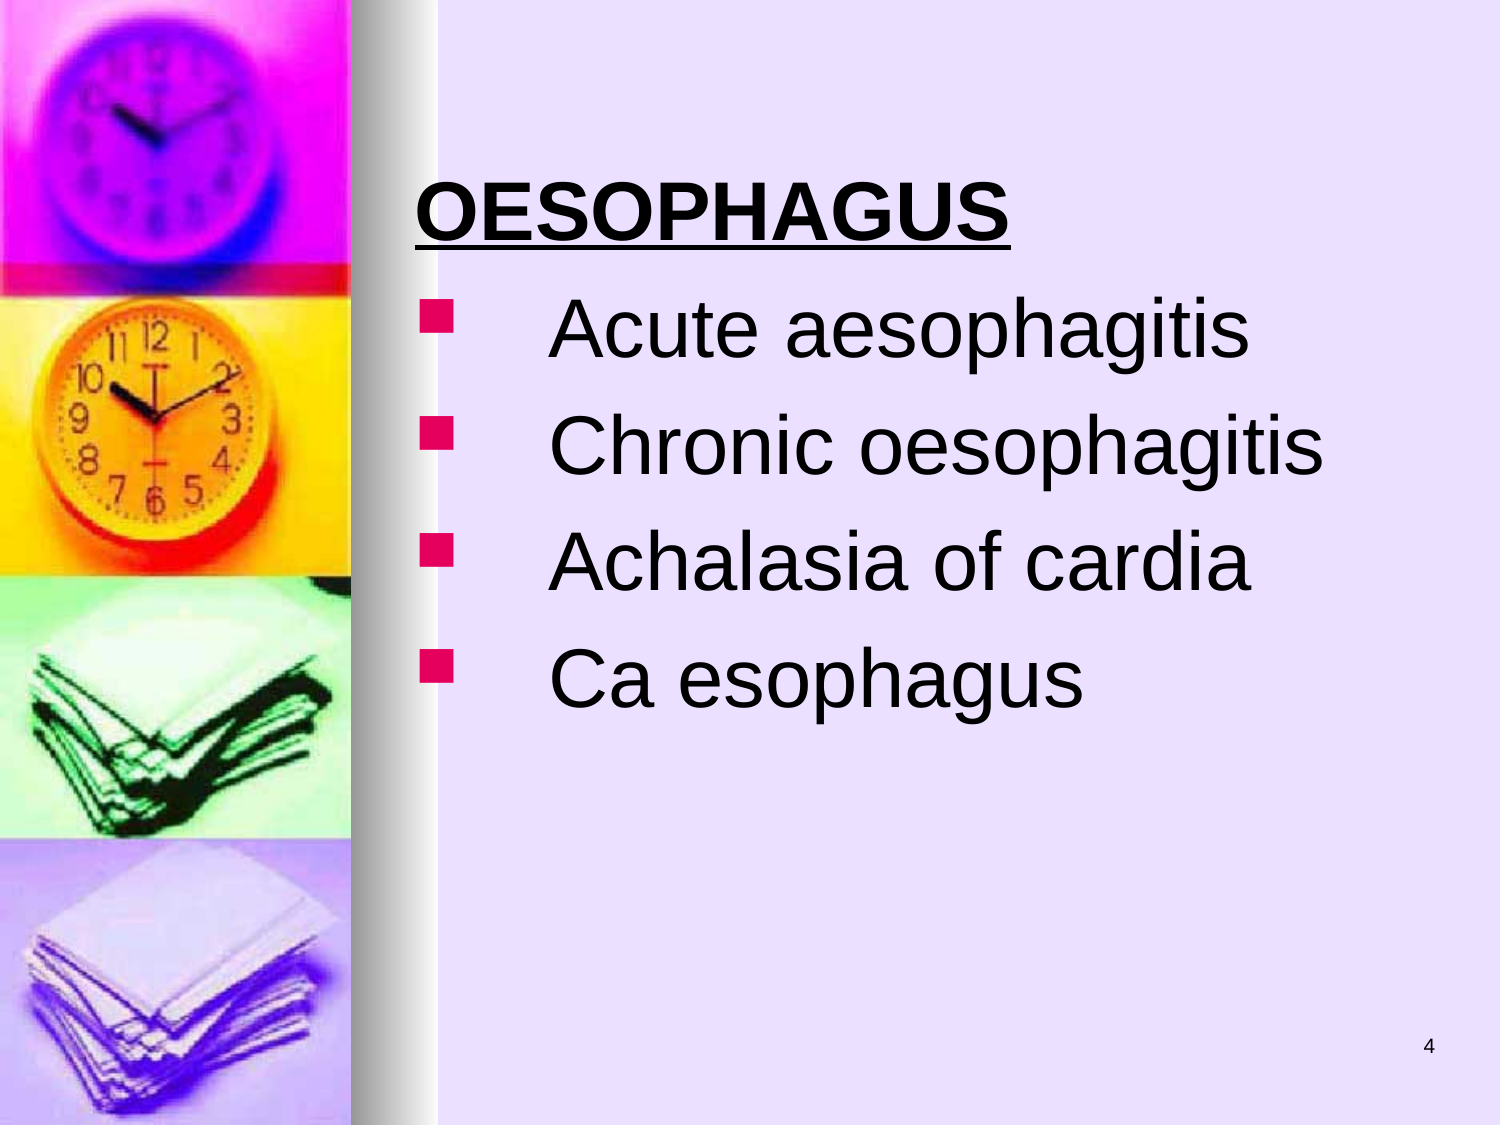

OESOPHAGUS
Acute aesophagitis
Chronic oesophagitis
Achalasia of cardia
Ca esophagus
4